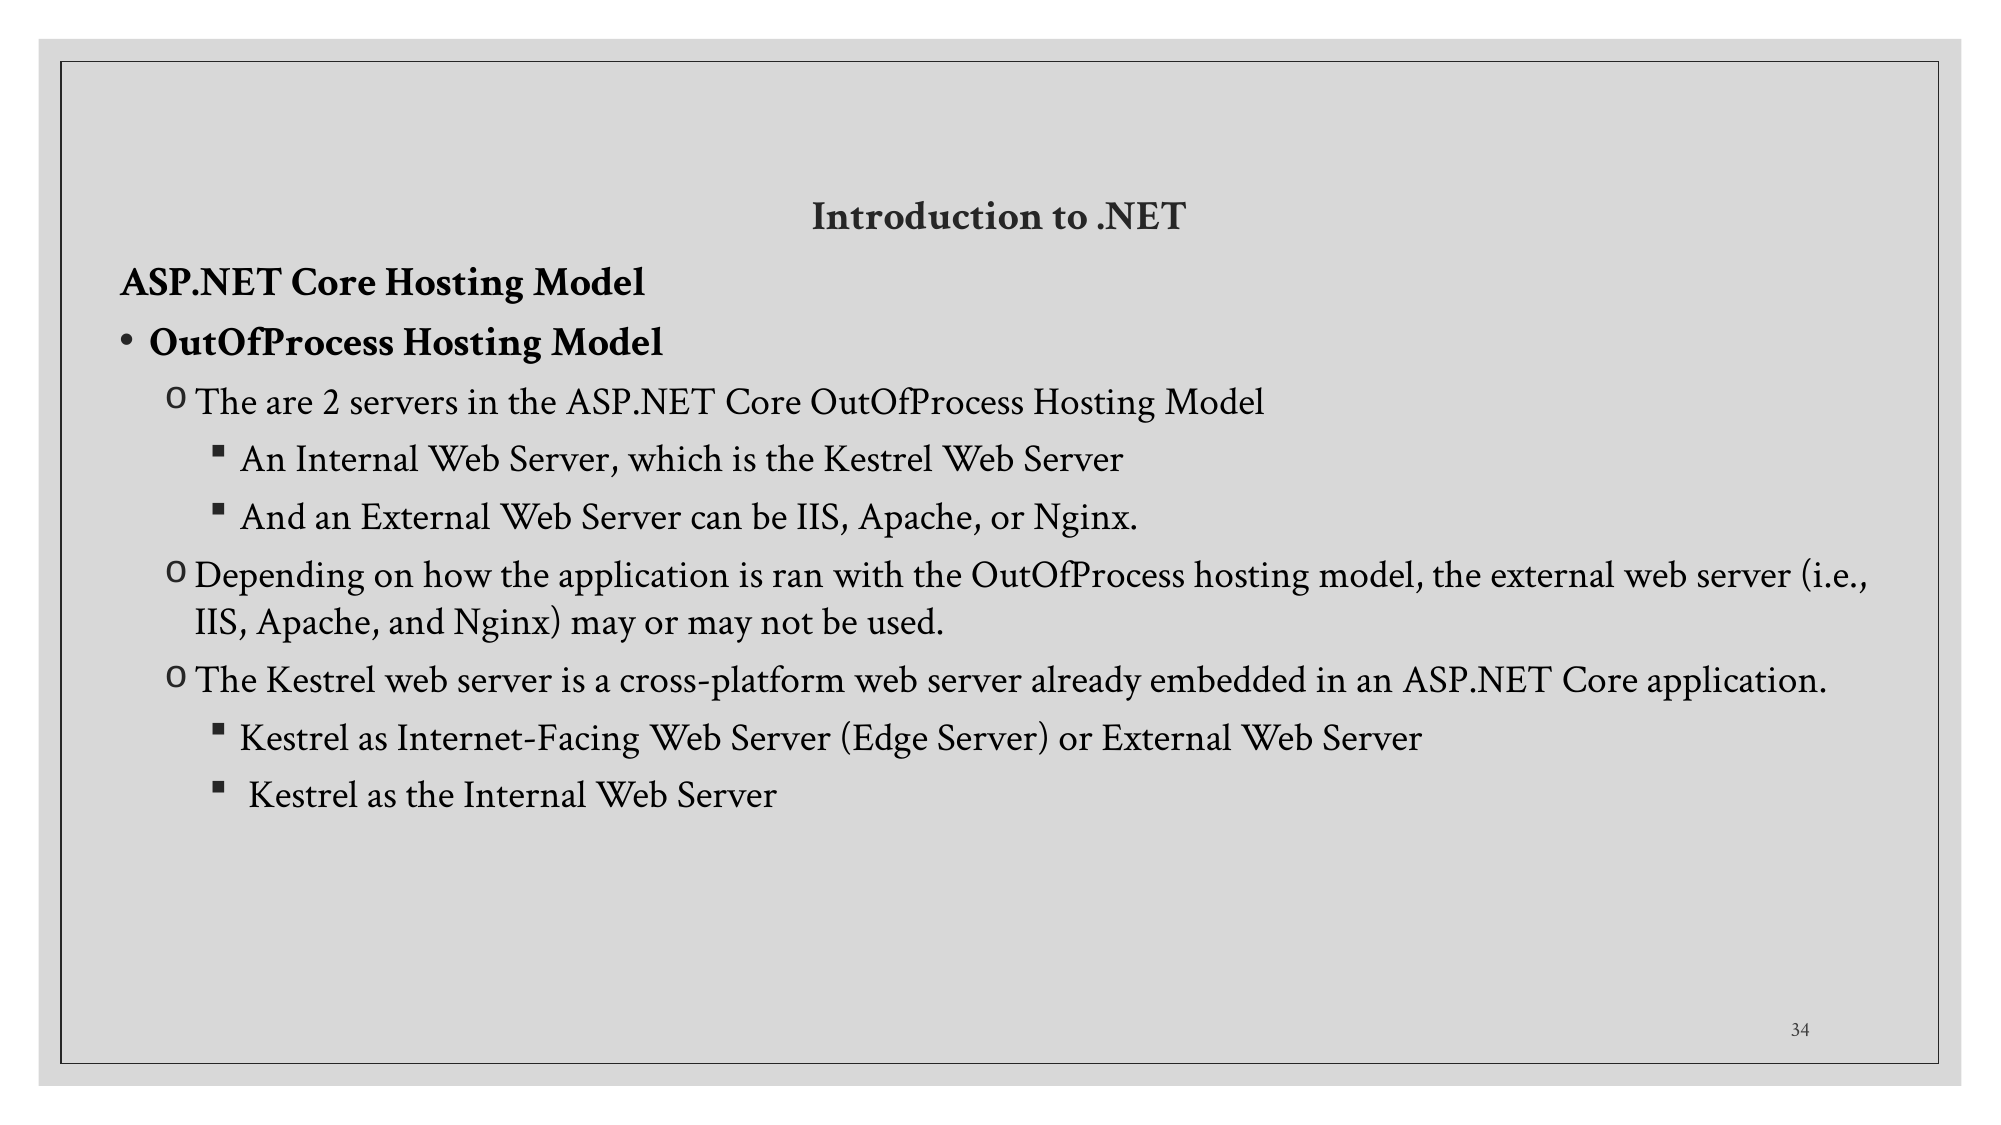

# Introduction to .NET
ASP.NET Core Hosting Model
OutOfProcess Hosting Model
The are 2 servers in the ASP.NET Core OutOfProcess Hosting Model
An Internal Web Server, which is the Kestrel Web Server
And an External Web Server can be IIS, Apache, or Nginx.
Depending on how the application is ran with the OutOfProcess hosting model, the external web server (i.e., IIS, Apache, and Nginx) may or may not be used.
The Kestrel web server is a cross-platform web server already embedded in an ASP.NET Core application.
Kestrel as Internet-Facing Web Server (Edge Server) or External Web Server
 Kestrel as the Internal Web Server

34